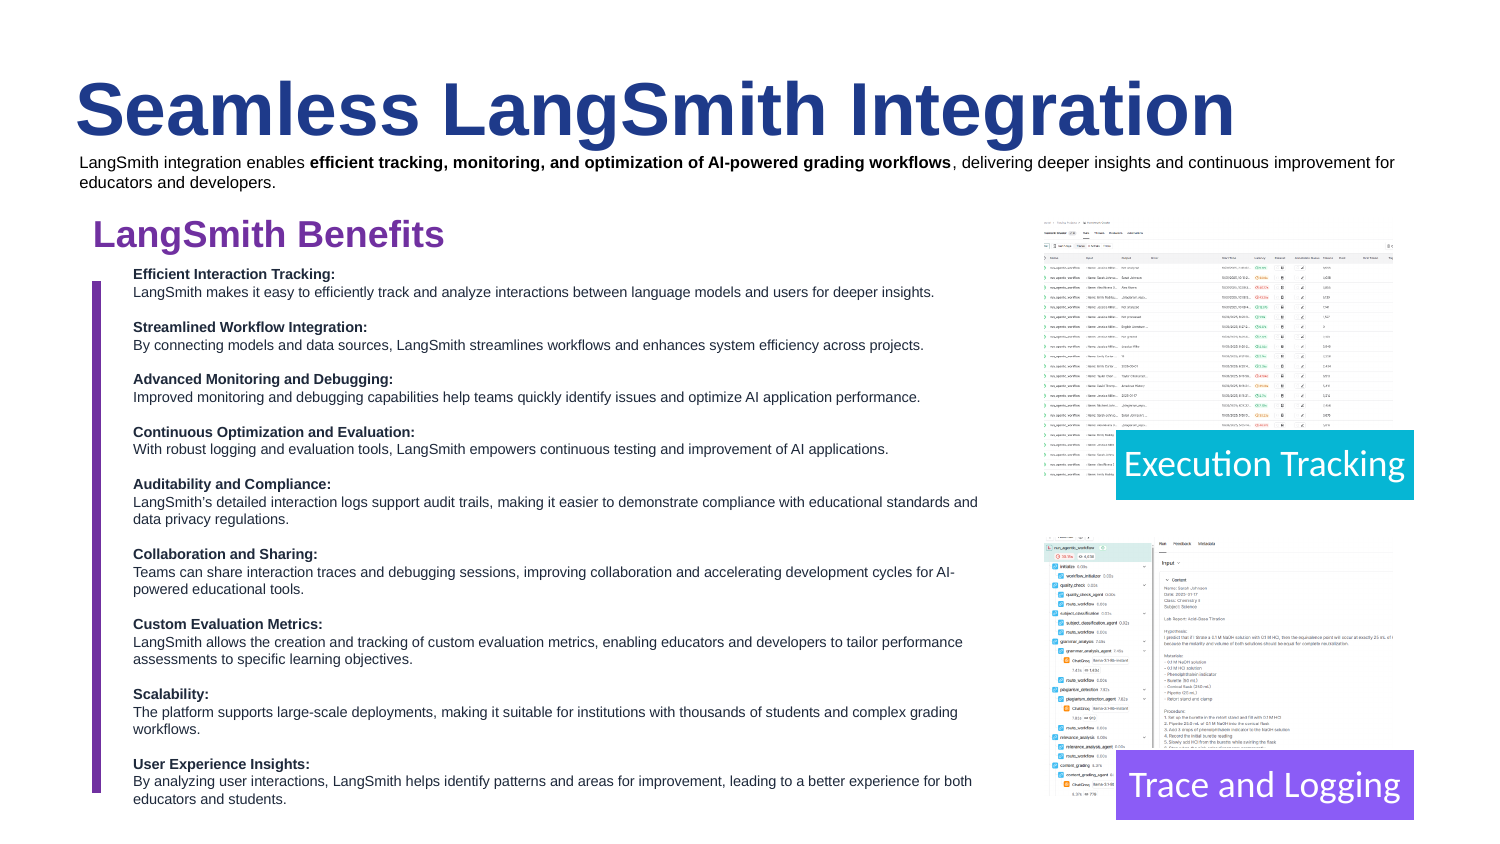

Seamless LangSmith Integration
LangSmith integration enables efficient tracking, monitoring, and optimization of AI-powered grading workflows, delivering deeper insights and continuous improvement for educators and developers.
LangSmith Benefits
Execution Tracking
Trace and Logging
Efficient Interaction Tracking:
LangSmith makes it easy to efficiently track and analyze interactions between language models and users for deeper insights.

Streamlined Workflow Integration:
By connecting models and data sources, LangSmith streamlines workflows and enhances system efficiency across projects.

Advanced Monitoring and Debugging:
Improved monitoring and debugging capabilities help teams quickly identify issues and optimize AI application performance.

Continuous Optimization and Evaluation:
With robust logging and evaluation tools, LangSmith empowers continuous testing and improvement of AI applications.

Auditability and Compliance:
LangSmith’s detailed interaction logs support audit trails, making it easier to demonstrate compliance with educational standards and data privacy regulations.

Collaboration and Sharing:
Teams can share interaction traces and debugging sessions, improving collaboration and accelerating development cycles for AI-powered educational tools.

Custom Evaluation Metrics:
LangSmith allows the creation and tracking of custom evaluation metrics, enabling educators and developers to tailor performance assessments to specific learning objectives.

Scalability:
The platform supports large-scale deployments, making it suitable for institutions with thousands of students and complex grading workflows.

User Experience Insights:
By analyzing user interactions, LangSmith helps identify patterns and areas for improvement, leading to a better experience for both educators and students.